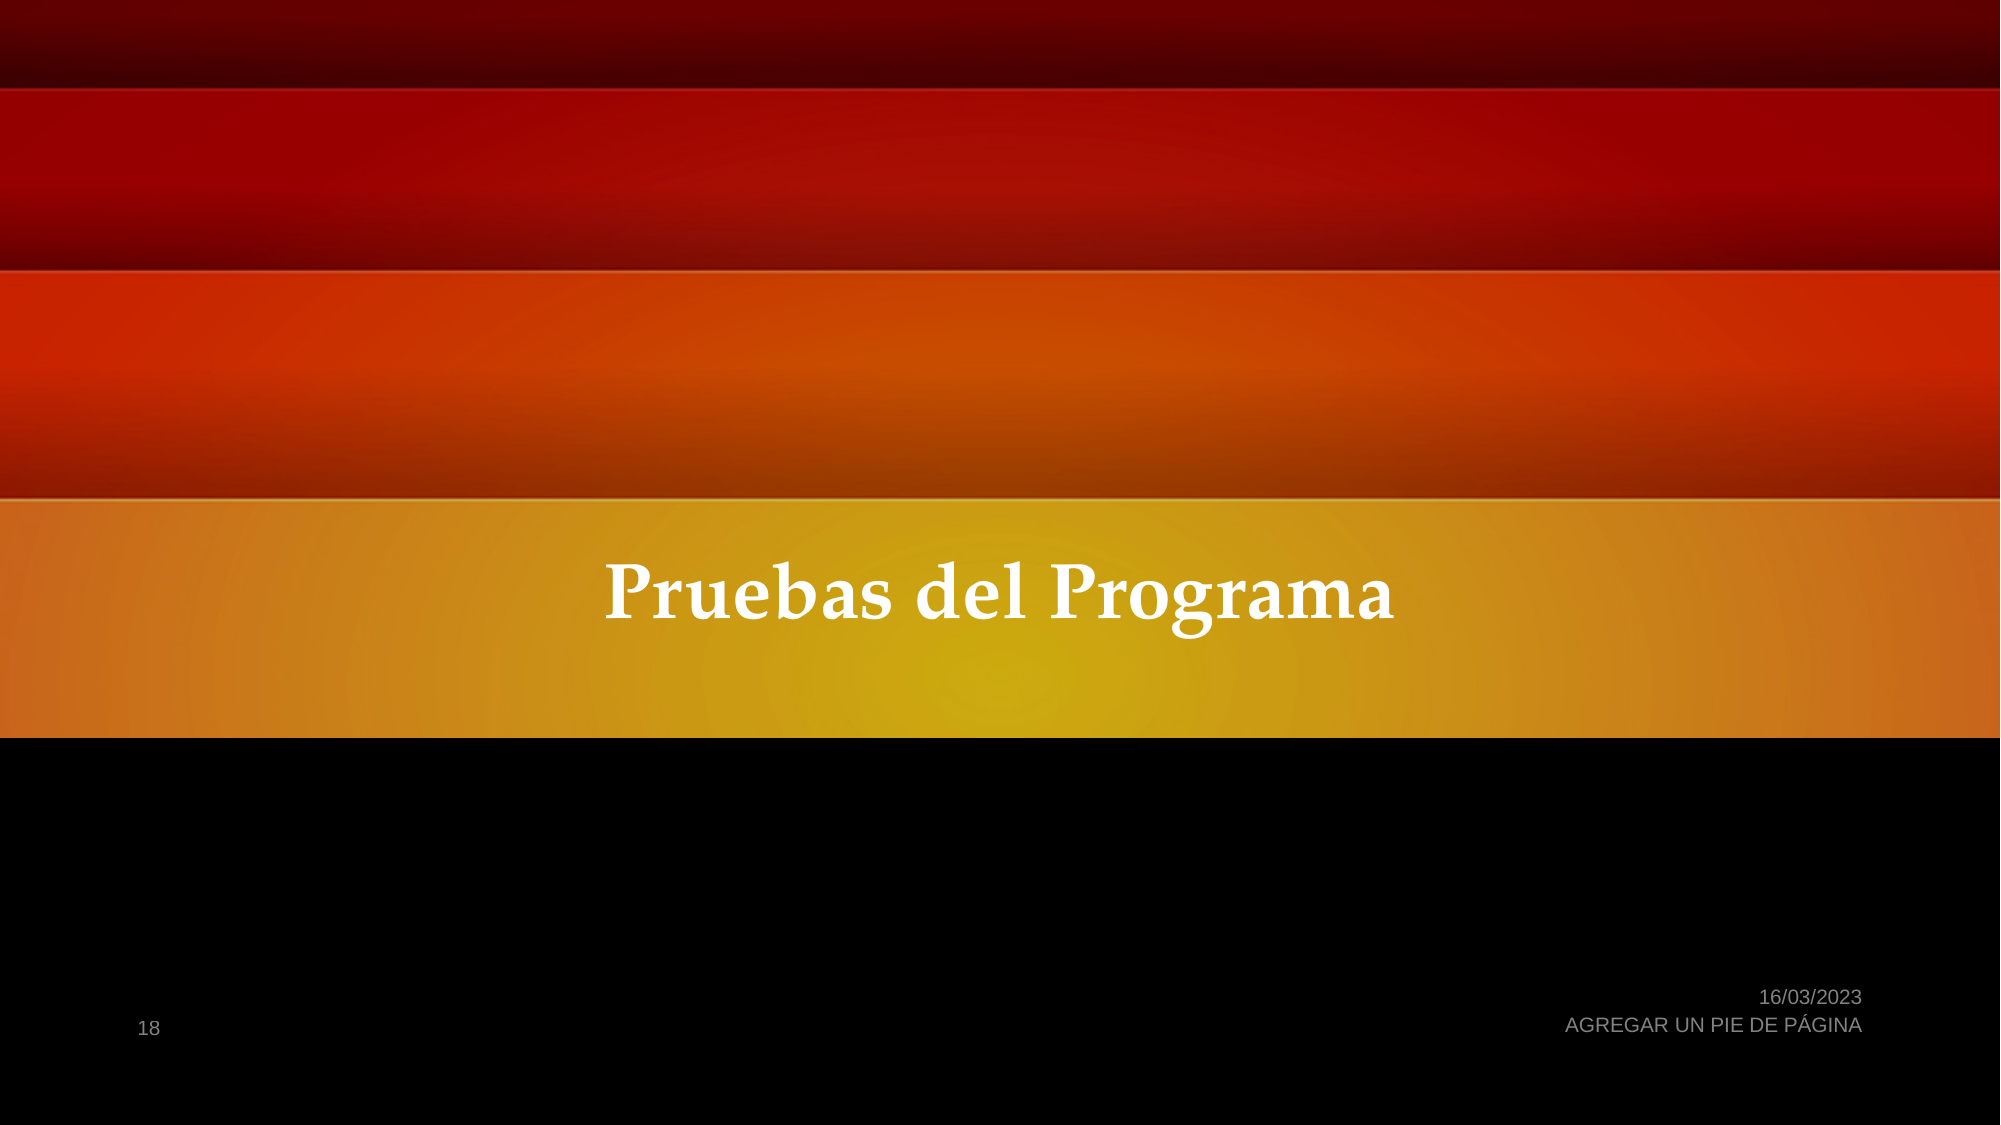

# Pruebas del Programa
16/03/2023
18
AGREGAR UN PIE DE PÁGINA